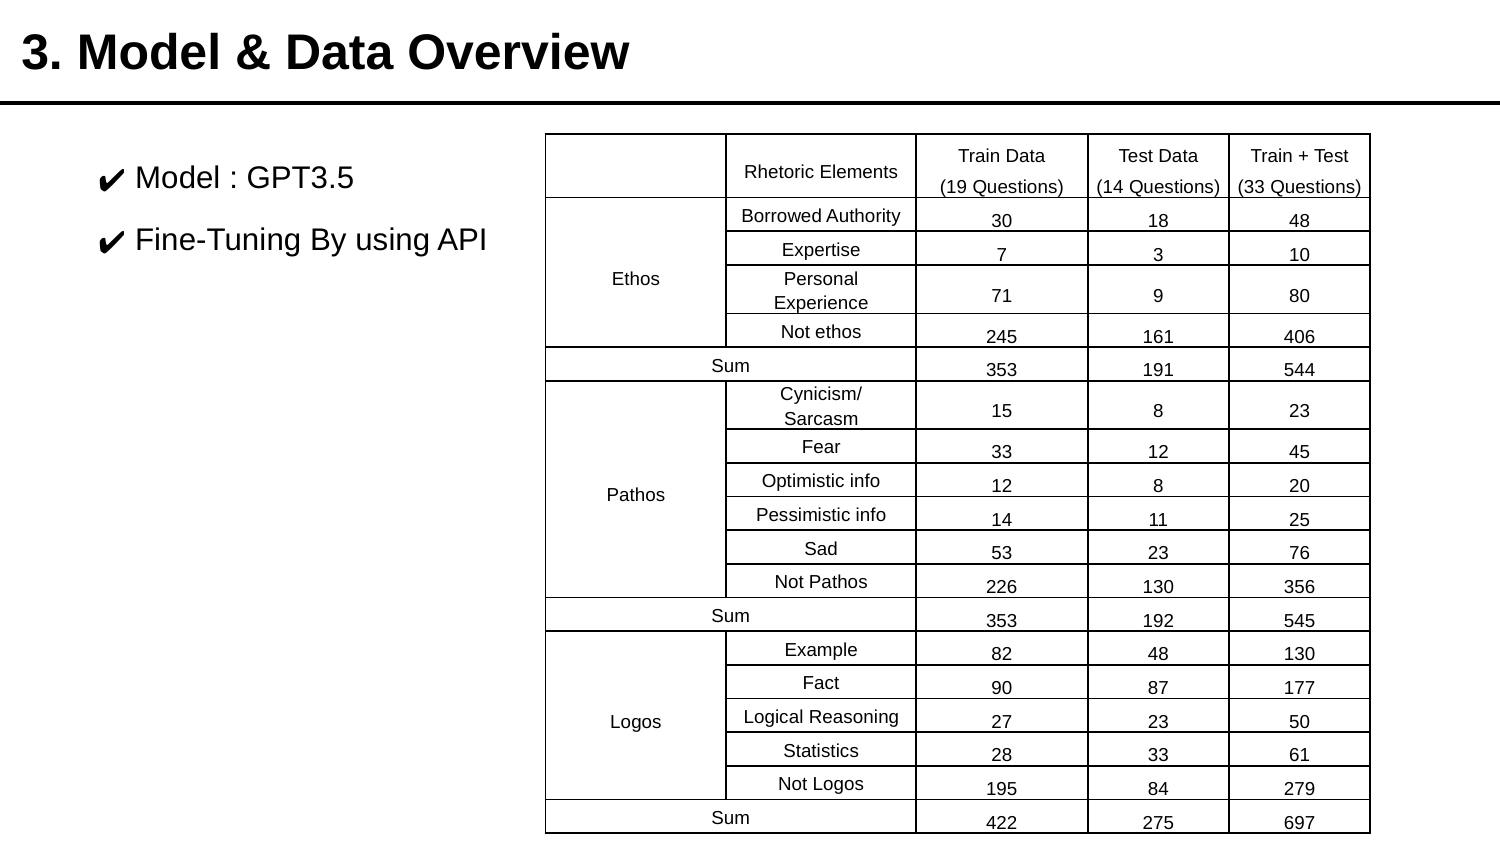

3. Model & Data Overview
|  | Rhetoric Elements | Train Data (19 Questions) | Test Data (14 Questions) | Train + Test (33 Questions) |
| --- | --- | --- | --- | --- |
| Ethos | Borrowed Authority | 30 | 18 | 48 |
|  | Expertise | 7 | 3 | 10 |
|  | Personal Experience | 71 | 9 | 80 |
|  | Not ethos | 245 | 161 | 406 |
| Sum |  | 353 | 191 | 544 |
| Pathos | Cynicism/ Sarcasm | 15 | 8 | 23 |
|  | Fear | 33 | 12 | 45 |
|  | Optimistic info | 12 | 8 | 20 |
|  | Pessimistic info | 14 | 11 | 25 |
|  | Sad | 53 | 23 | 76 |
|  | Not Pathos | 226 | 130 | 356 |
| Sum |  | 353 | 192 | 545 |
| Logos | Example | 82 | 48 | 130 |
|  | Fact | 90 | 87 | 177 |
|  | Logical Reasoning | 27 | 23 | 50 |
|  | Statistics | 28 | 33 | 61 |
|  | Not Logos | 195 | 84 | 279 |
| Sum |  | 422 | 275 | 697 |
 Model : GPT3.5
 Fine-Tuning By using API